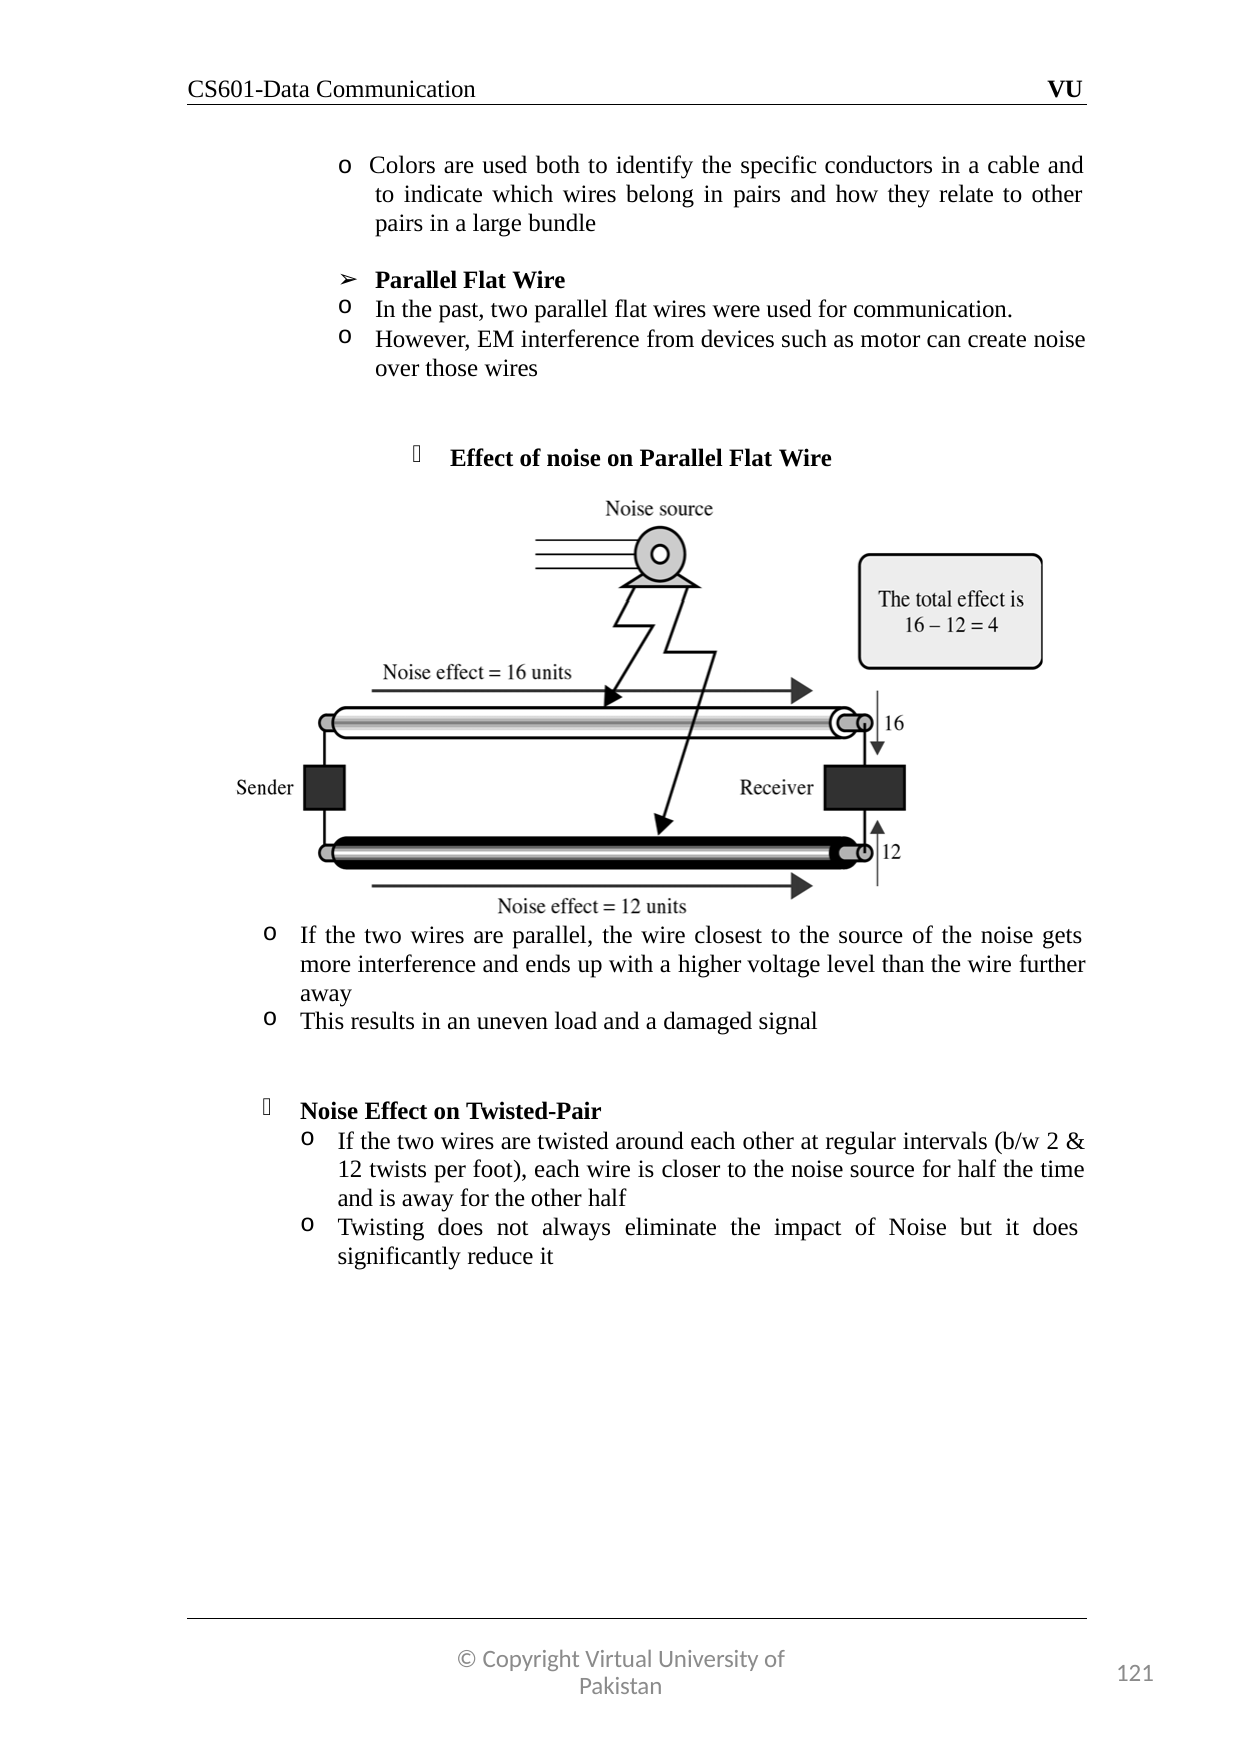

CS601-Data Communication
VU

o Colors are used both to identify the specific conductors in a cable and  to indicate which wires belong in pairs and how they relate to other  pairs in a large bundle

Parallel Flat Wire
In the past, two parallel flat wires were used for communication.
However, EM interference from devices such as motor can create noise  over those wires

Effect of noise on Parallel Flat Wire

If the two wires are parallel, the wire closest to the source of the noise gets  more interference and ends up with a higher voltage level than the wire further  away
This results in an uneven load and a damaged signal

Noise Effect on Twisted-Pair
If the two wires are twisted around each other at regular intervals (b/w 2 &  12 twists per foot), each wire is closer to the noise source for half the time  and is away for the other half
Twisting does not always eliminate the impact of Noise but it does  significantly reduce it

© Copyright Virtual University of Pakistan
121